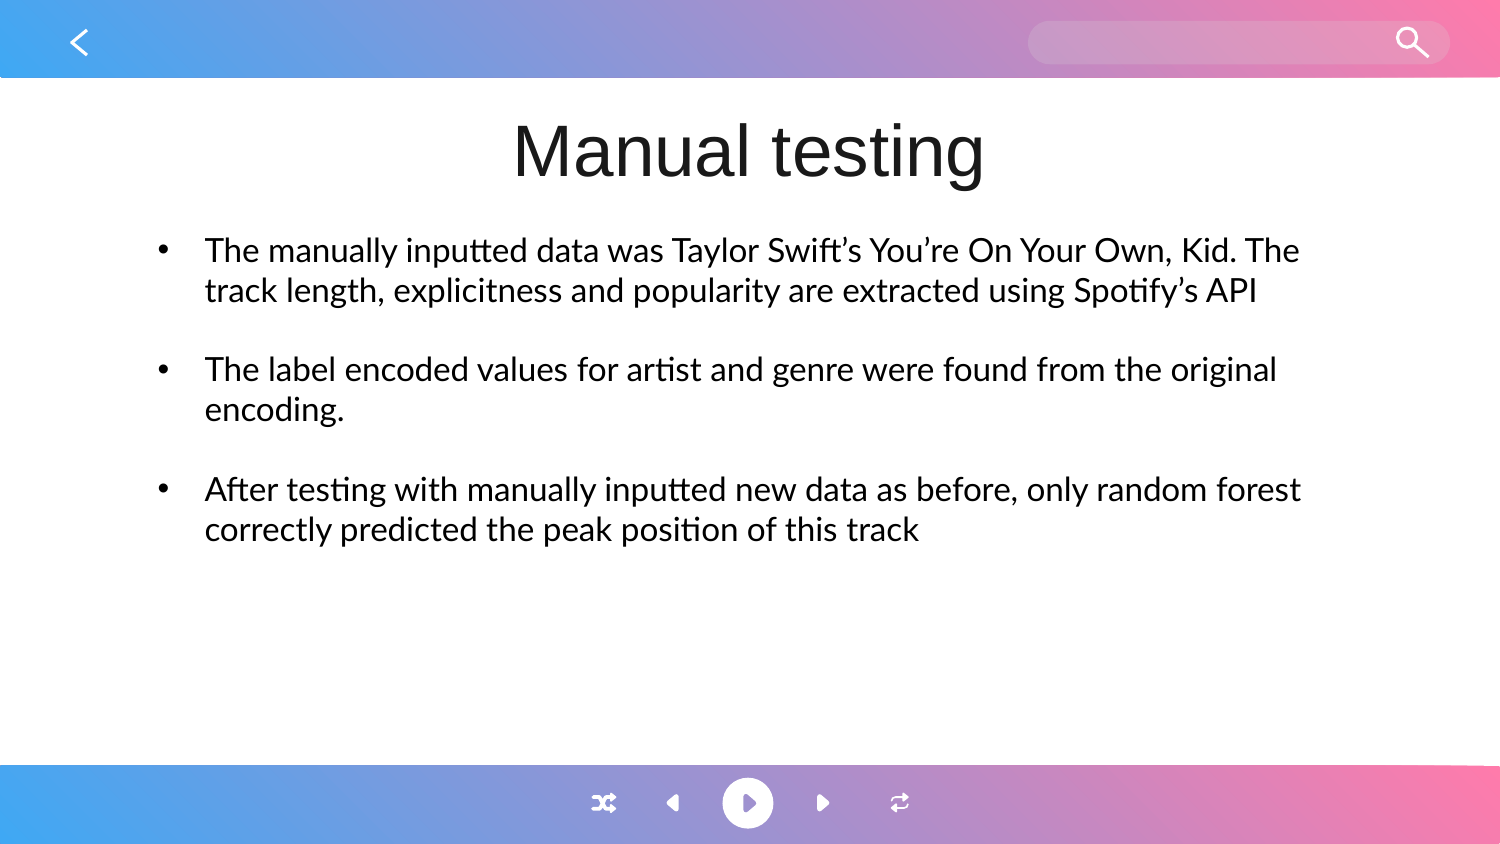

# Manual testing
The manually inputted data was Taylor Swift’s You’re On Your Own, Kid. The track length, explicitness and popularity are extracted using Spotify’s API

The label encoded values for artist and genre were found from the original encoding.

After testing with manually inputted new data as before, only random forest correctly predicted the peak position of this track